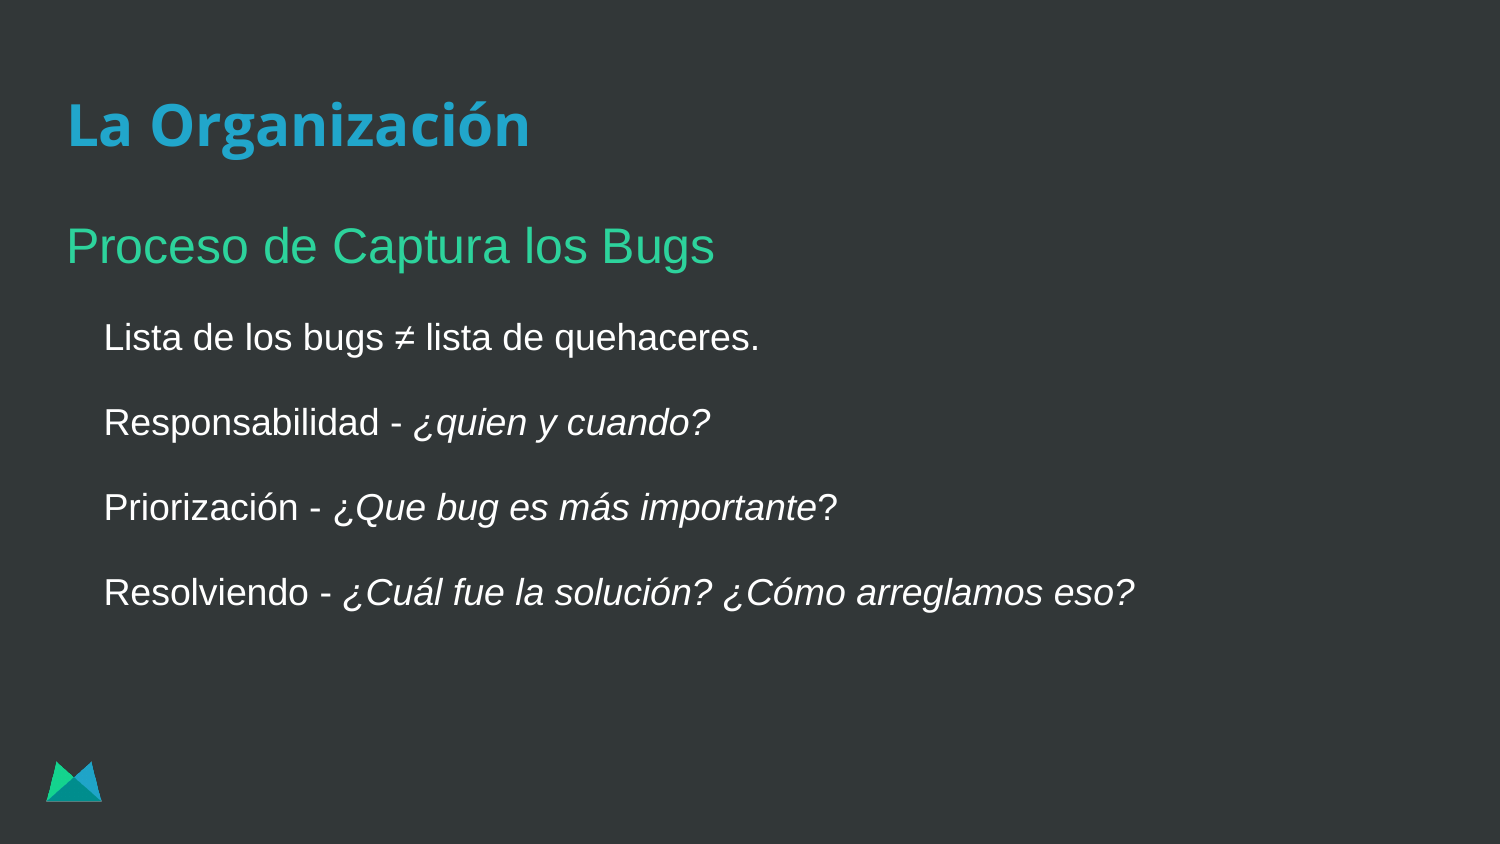

# La Organización

Proceso de Captura los Bugs
Lista de los bugs ≠ lista de quehaceres.
Responsabilidad - ¿quien y cuando?
Priorización - ¿Que bug es más importante?
Resolviendo - ¿Cuál fue la solución? ¿Cómo arreglamos eso?